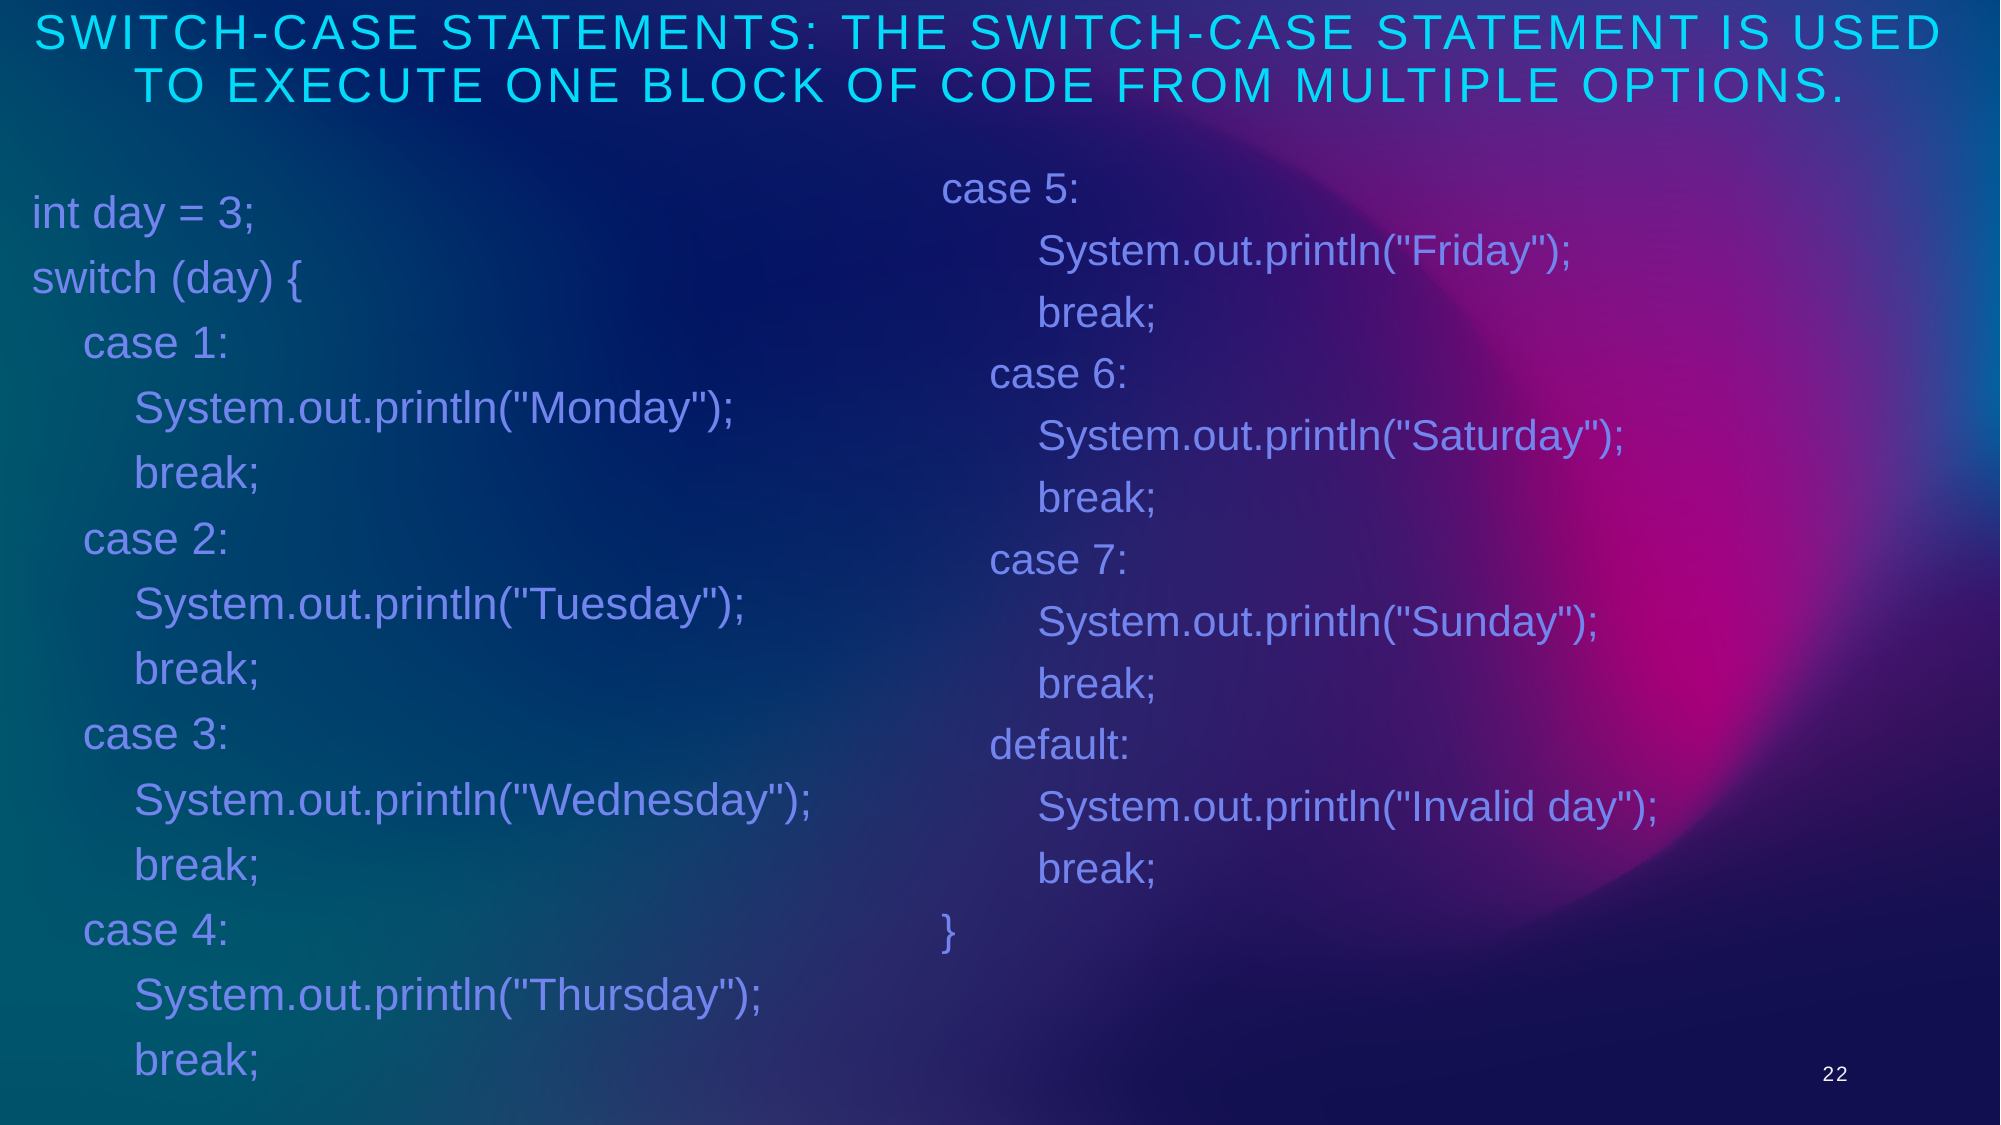

Switch-Case Statements: The switch-case statement is used to execute one block of code from multiple options.

case 5:
        System.out.println("Friday");
        break;
    case 6:
        System.out.println("Saturday");
        break;
    case 7:
        System.out.println("Sunday");
        break;
    default:
        System.out.println("Invalid day");
        break;
}
int day = 3;
switch (day) {
    case 1:
        System.out.println("Monday");
        break;
    case 2:
        System.out.println("Tuesday");
        break;
    case 3:
        System.out.println("Wednesday");
        break;
    case 4:
        System.out.println("Thursday");
        break;

22